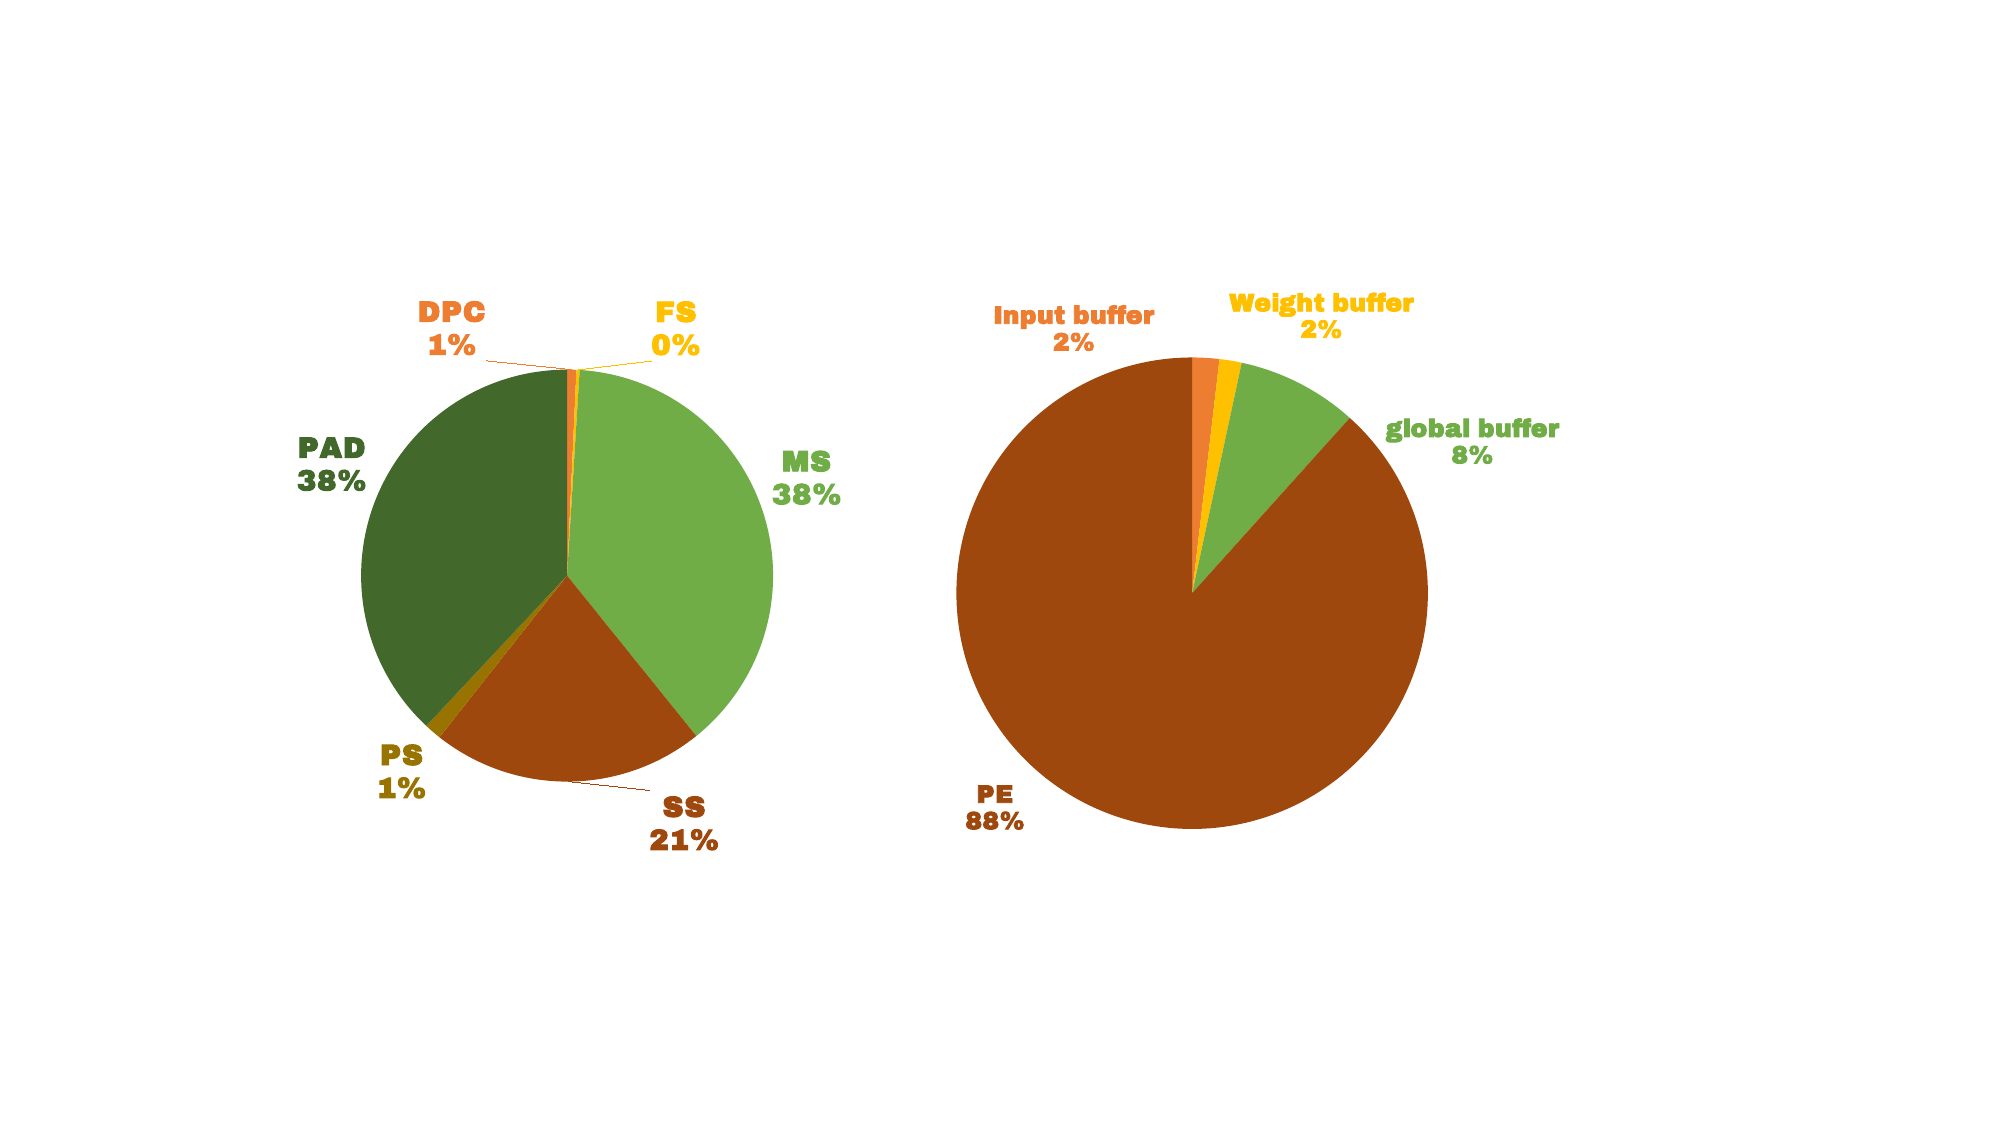

### Chart

| Category | DPC |
|---|---|
| DPC | 0.00026 |
| FS | 9e-05 |
| MS | 0.0137 |
| SS | 0.00768 |
| PS | 0.00048 |
| PAD | 0.013626 |

### Chart

| Category |  |
|---|---|
| Input buffer | 0.000778 |
| Weight buffer | 0.000638 |
| global buffer | 0.00348 |
| PE | 0.0371 |